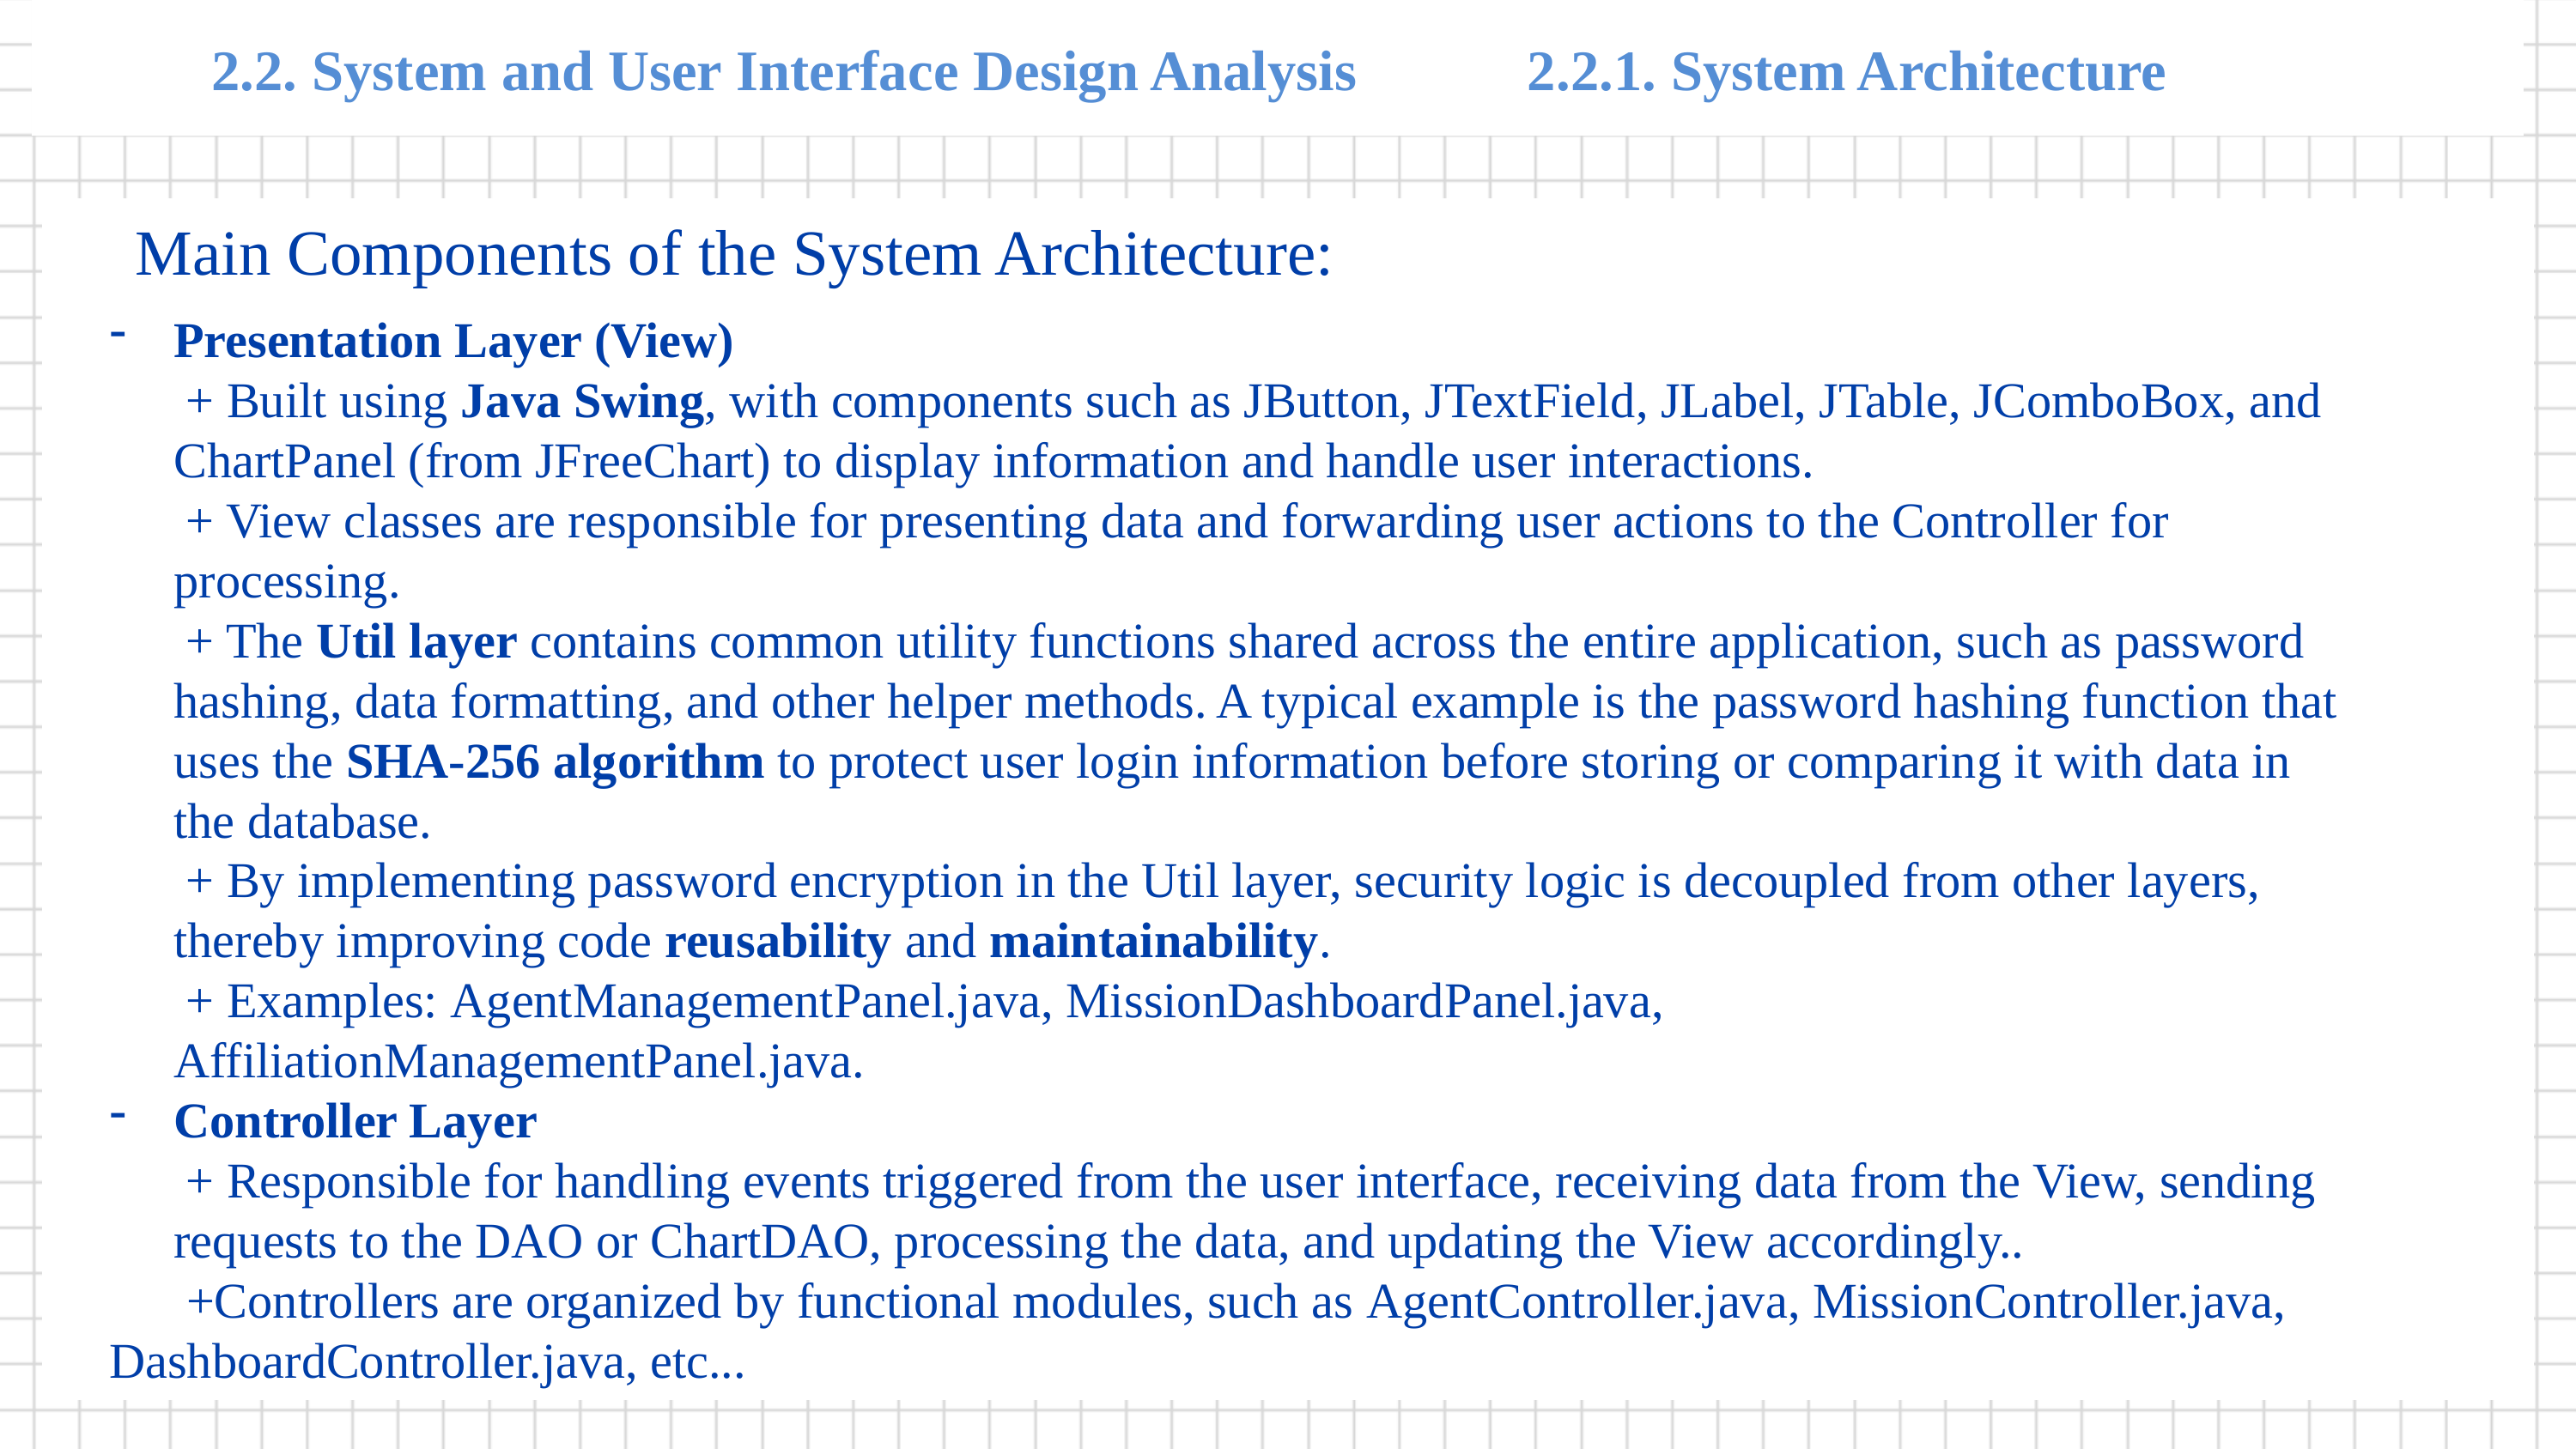

CHAPTER 2

CHAPTER 2
Proposed Solution and Application Design Analysis
2.2.1. System Architecture
2.2. System and User Interface Design Analysis

Main Components of the System Architecture:
Presentation Layer (View)
 + Built using Java Swing, with components such as JButton, JTextField, JLabel, JTable, JComboBox, and ChartPanel (from JFreeChart) to display information and handle user interactions.
 + View classes are responsible for presenting data and forwarding user actions to the Controller for processing.
 + The Util layer contains common utility functions shared across the entire application, such as password hashing, data formatting, and other helper methods. A typical example is the password hashing function that uses the SHA-256 algorithm to protect user login information before storing or comparing it with data in the database.
 + By implementing password encryption in the Util layer, security logic is decoupled from other layers, thereby improving code reusability and maintainability.
 + Examples: AgentManagementPanel.java, MissionDashboardPanel.java, AffiliationManagementPanel.java.
Controller Layer
 + Responsible for handling events triggered from the user interface, receiving data from the View, sending requests to the DAO or ChartDAO, processing the data, and updating the View accordingly..
 +Controllers are organized by functional modules, such as AgentController.java, MissionController.java, DashboardController.java, etc...